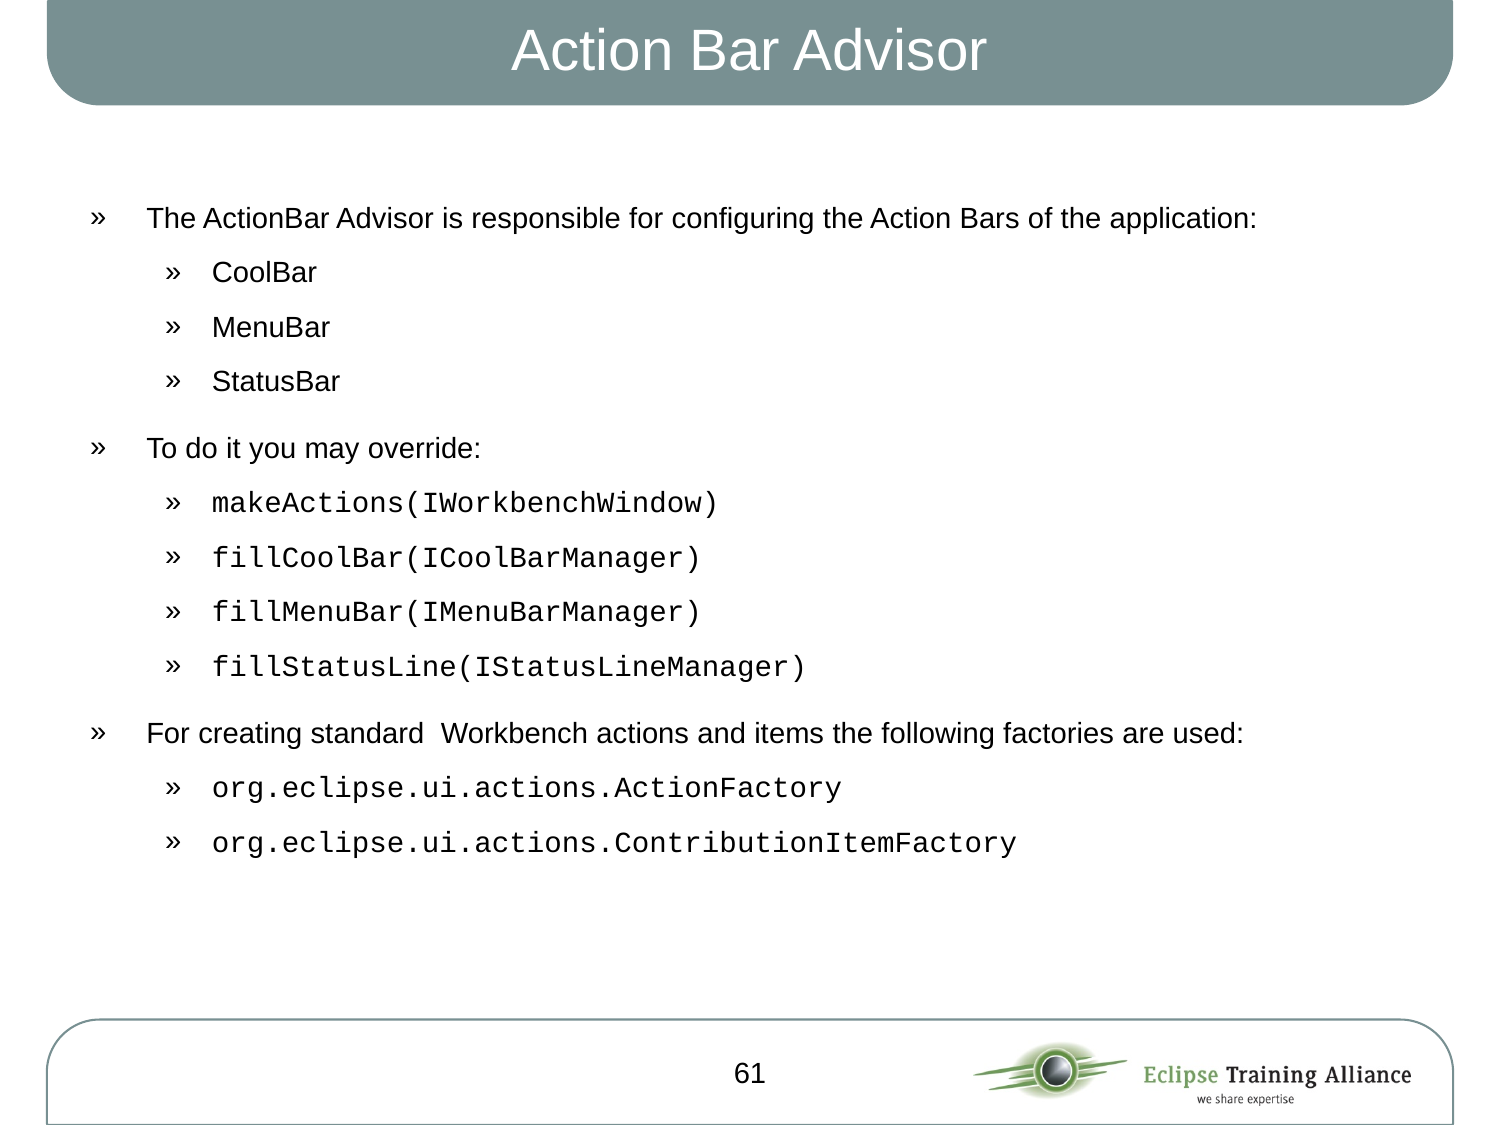

# Action Bar Advisor
The ActionBar Advisor is responsible for configuring the Action Bars of the application:
CoolBar
MenuBar
StatusBar
To do it you may override:
makeActions(IWorkbenchWindow)
fillCoolBar(ICoolBarManager)
fillMenuBar(IMenuBarManager)
fillStatusLine(IStatusLineManager)
For creating standard  Workbench actions and items the following factories are used:
org.eclipse.ui.actions.ActionFactory
org.eclipse.ui.actions.ContributionItemFactory